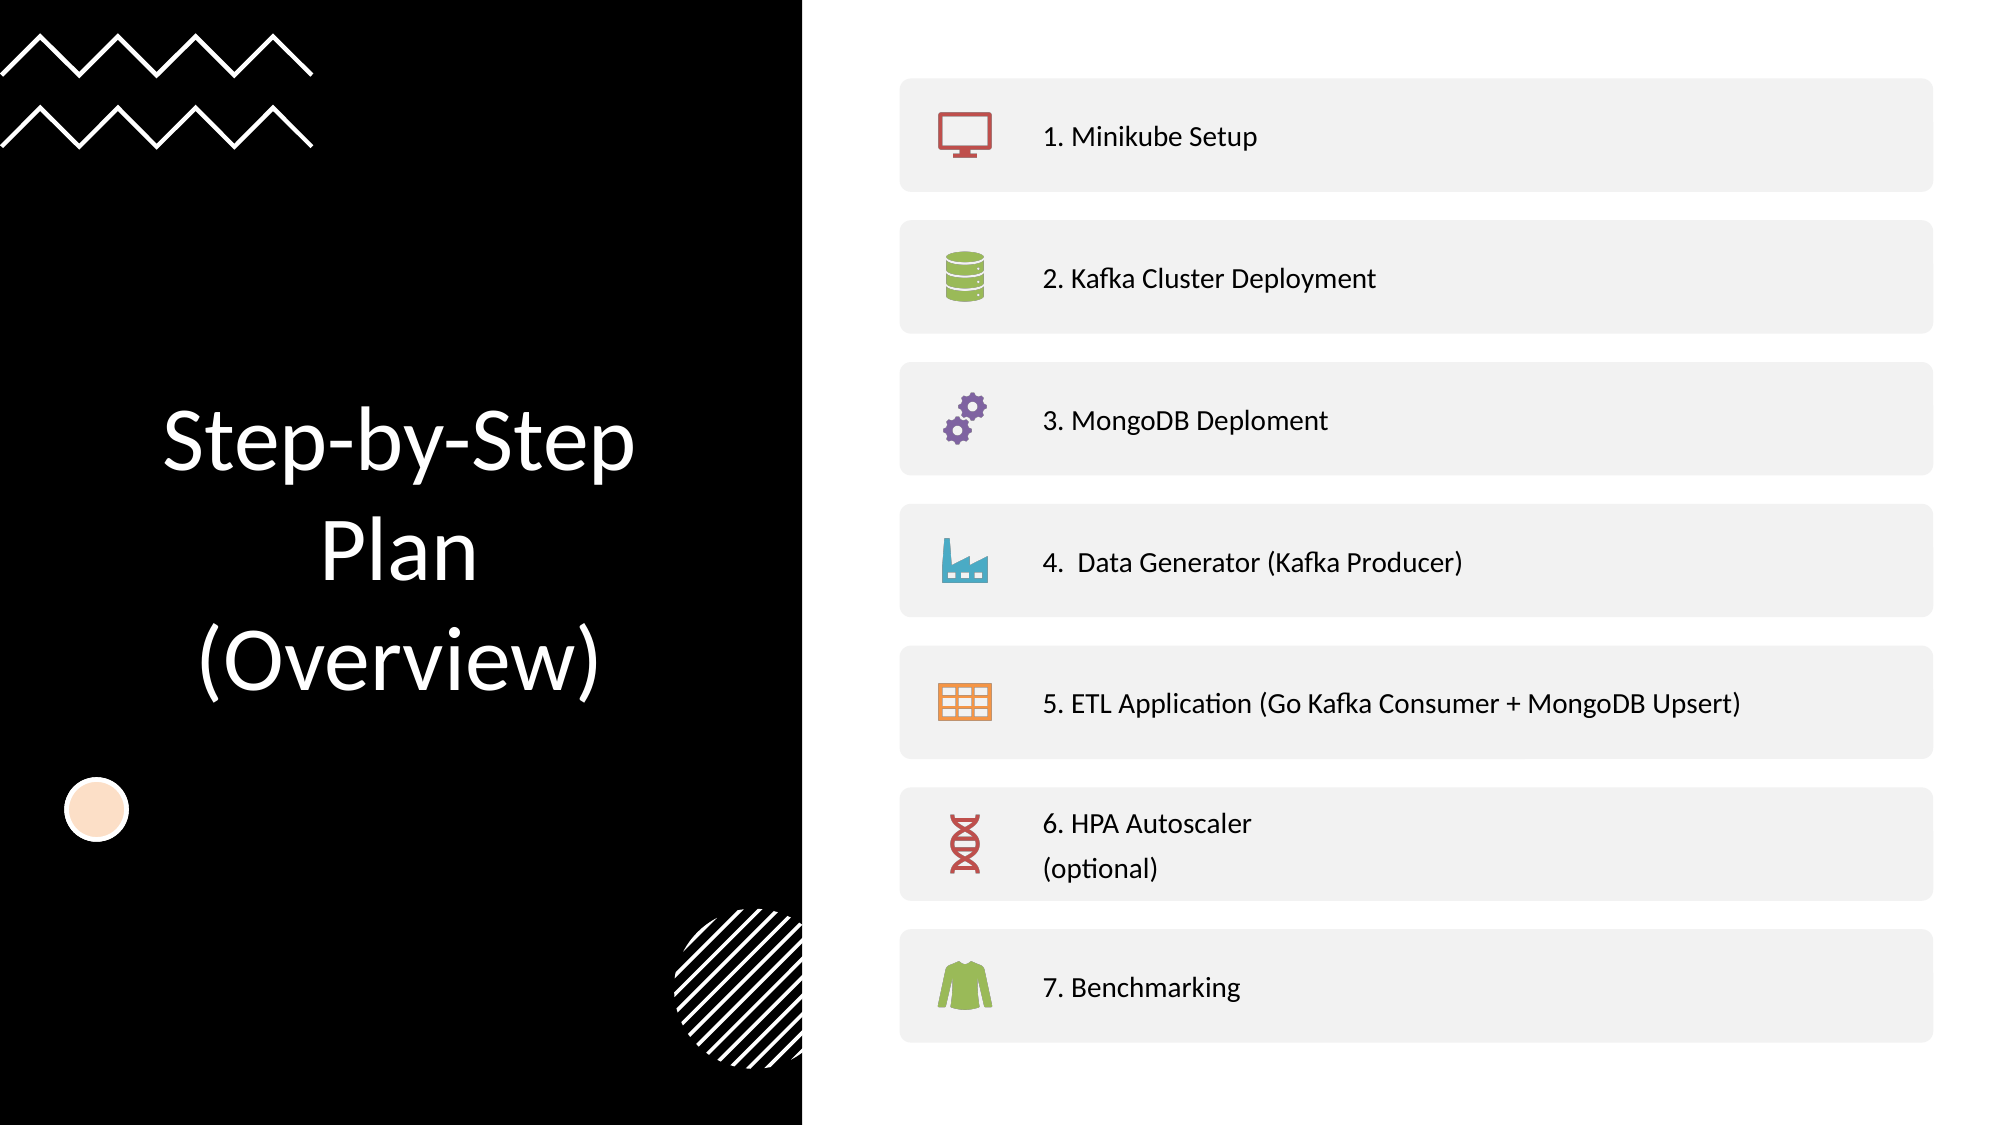

1. Minikube Setup
2. Kafka Cluster Deployment
3. MongoDB Deploment
4.  Data Generator (Kafka Producer)
5. ETL Application (Go Kafka Consumer + MongoDB Upsert)
6. HPA Autoscaler
(optional)
7. Benchmarking
# Step-by-Step Plan (Overview)